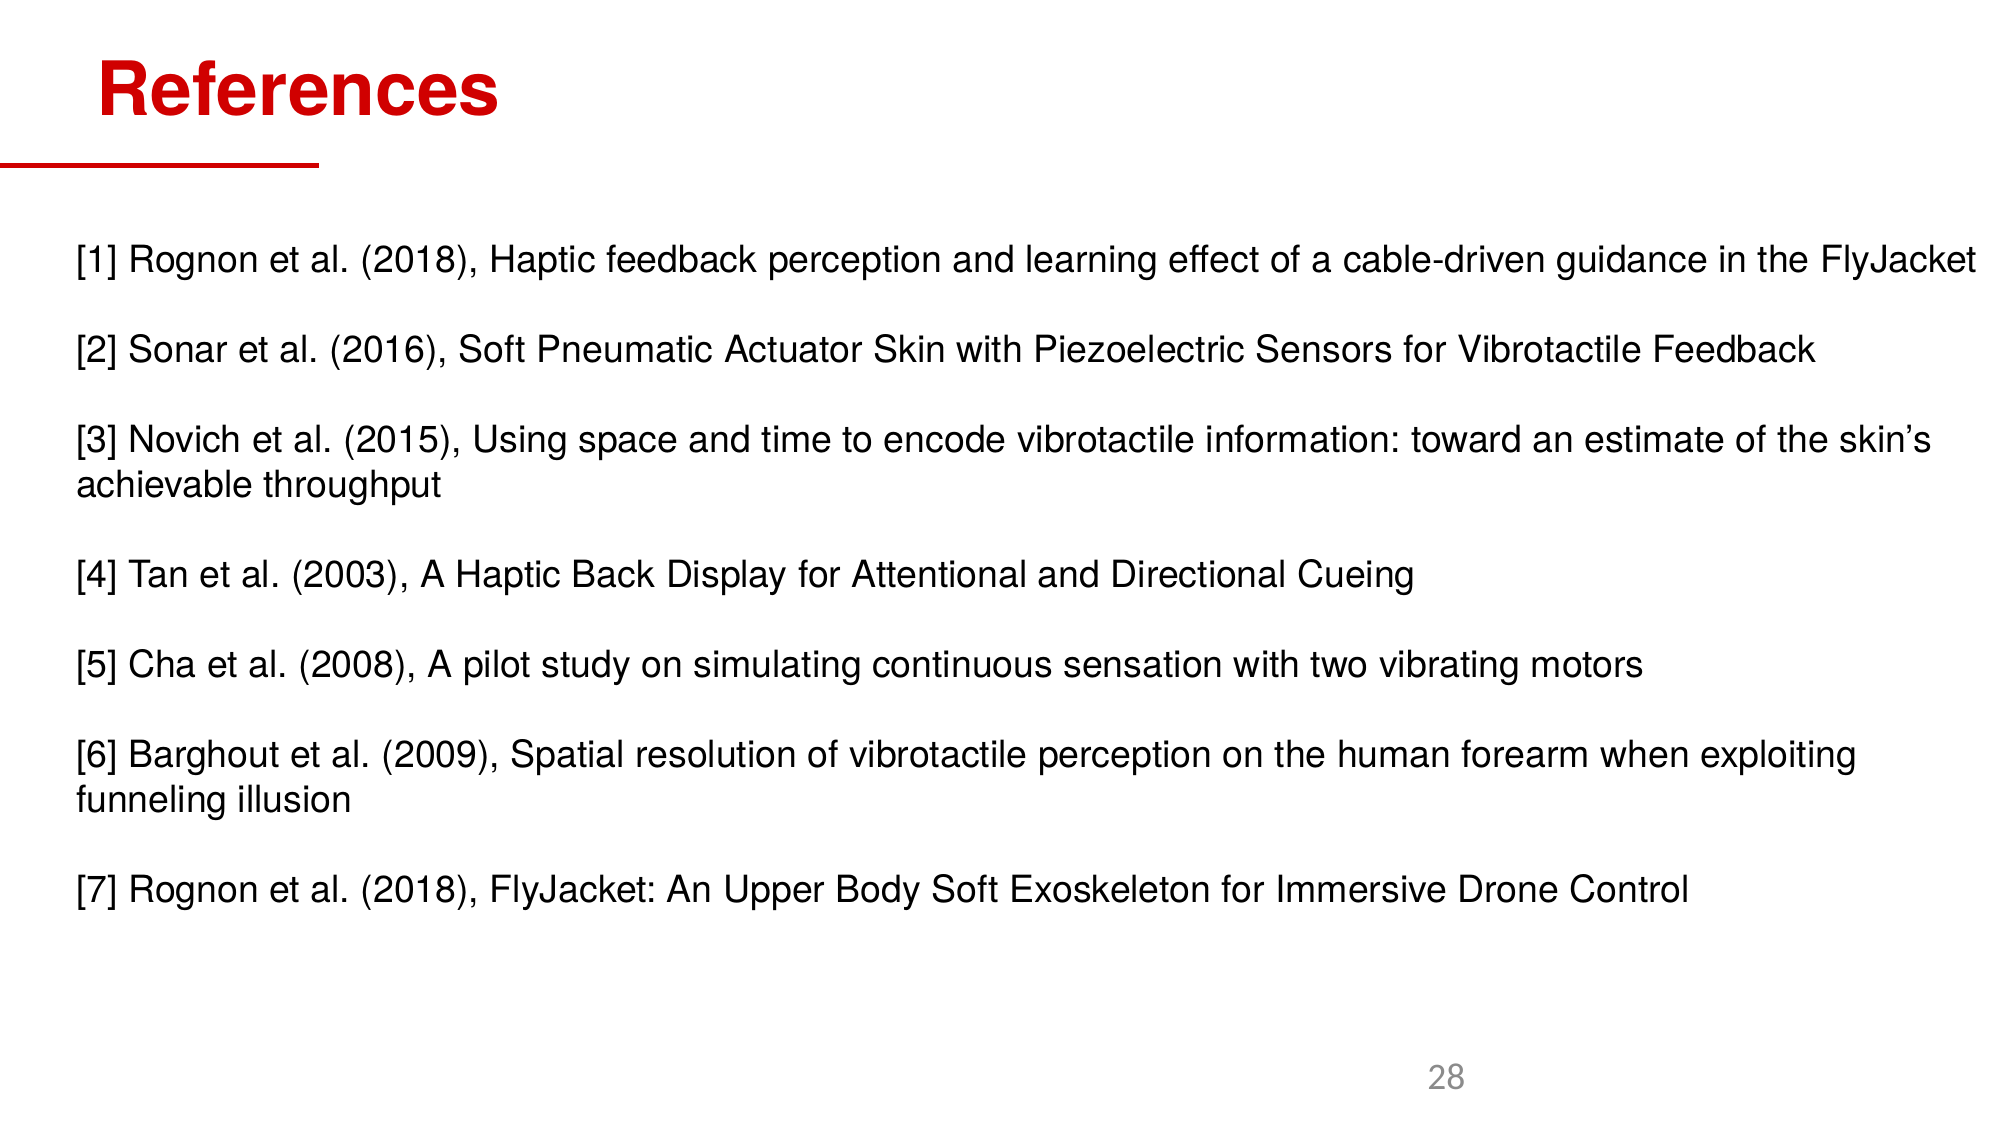

# References
[1] Rognon et al. (2018), Haptic feedback perception and learning effect of a cable-driven guidance in the FlyJacket

[2] Sonar et al. (2016), Soft Pneumatic Actuator Skin with Piezoelectric Sensors for Vibrotactile Feedback

[3] Novich et al. (2015), Using space and time to encode vibrotactile information: toward an estimate of the skin’s achievable throughput

[4] Tan et al. (2003), A Haptic Back Display for Attentional and Directional Cueing

[5] Cha et al. (2008), A pilot study on simulating continuous sensation with two vibrating motors
[6] Barghout et al. (2009), Spatial resolution of vibrotactile perception on the human forearm when exploiting funneling illusion

[7] Rognon et al. (2018), FlyJacket: An Upper Body Soft Exoskeleton for Immersive Drone Control
28